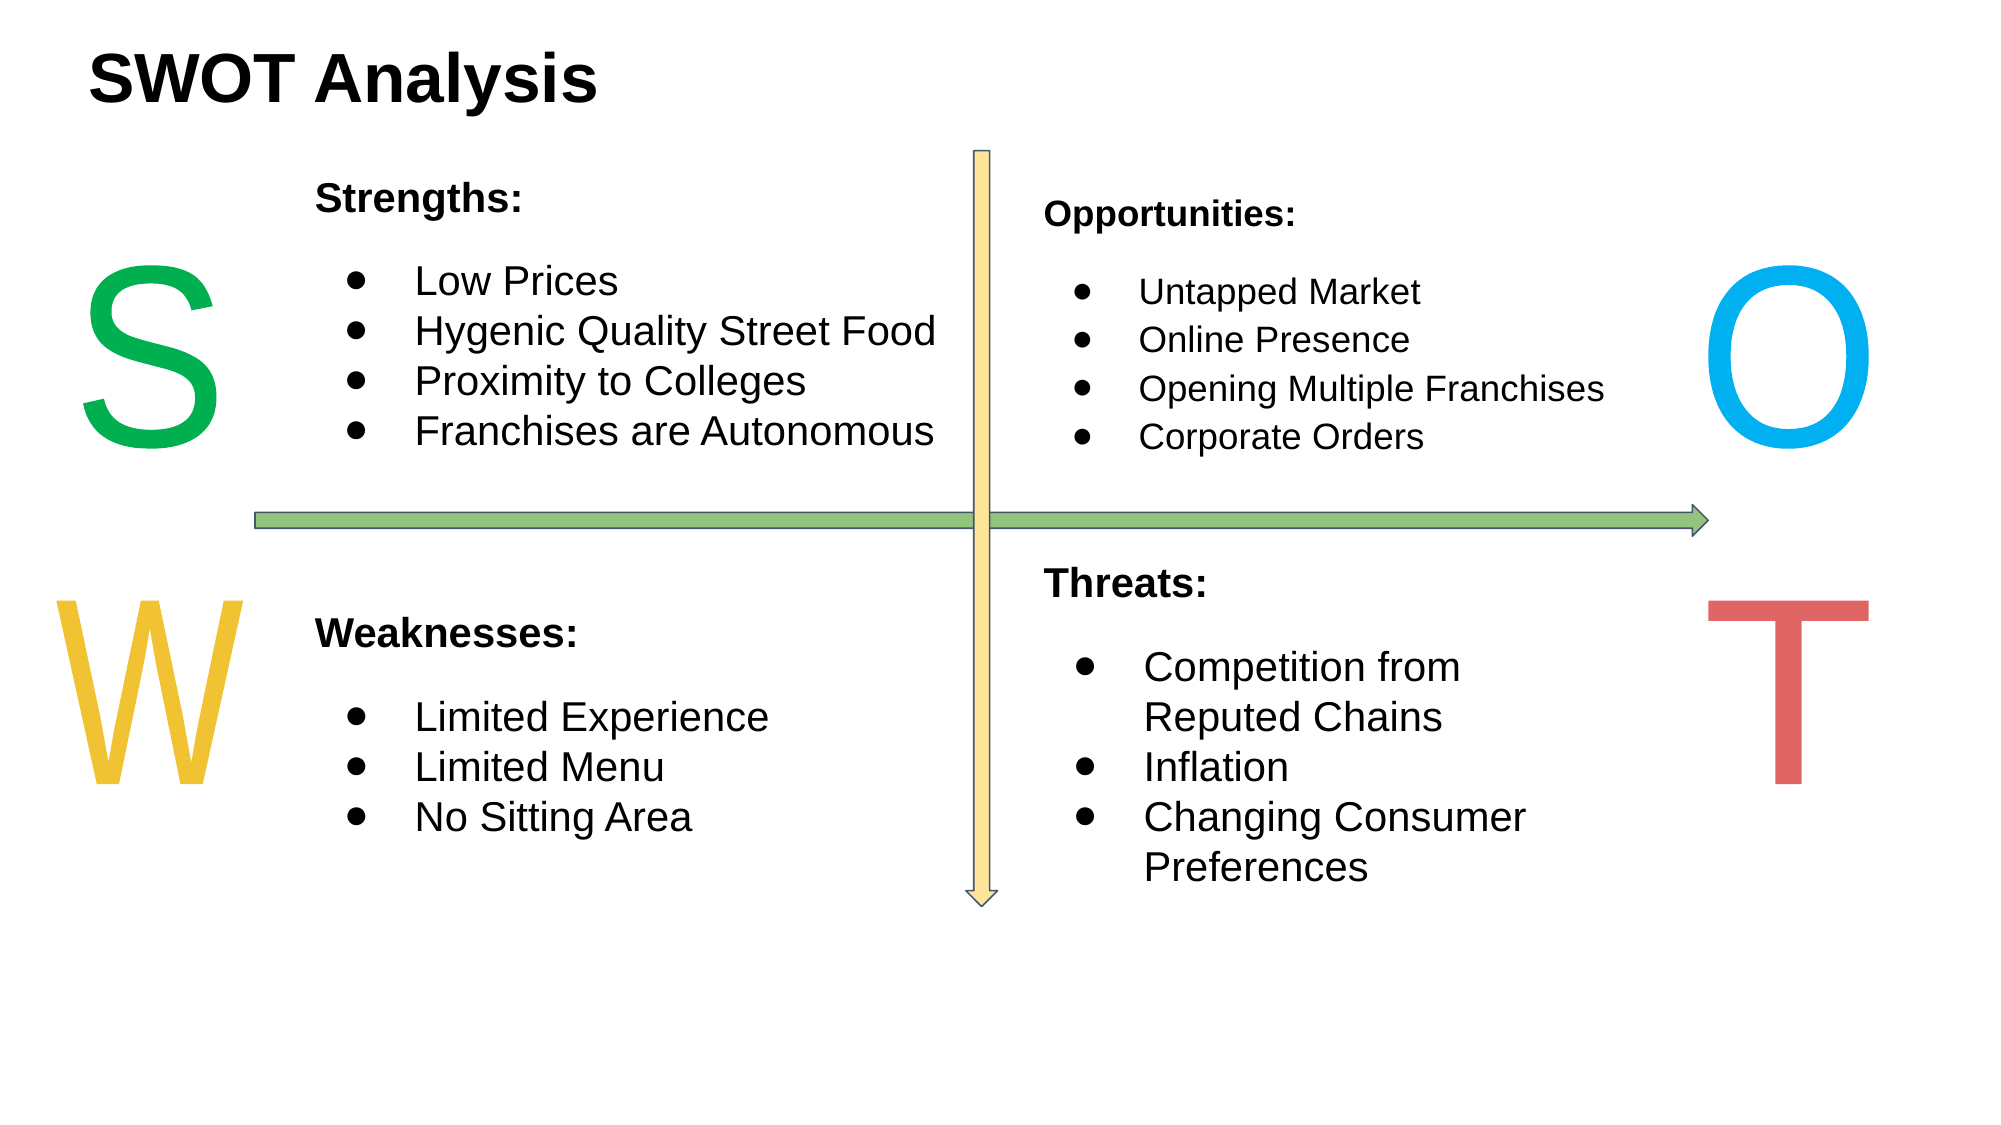

# SWOT Analysis
Strengths:
Low Prices
Hygenic Quality Street Food
Proximity to Colleges
Franchises are Autonomous

Opportunities:
Untapped Market
Online Presence
Opening Multiple Franchises
Corporate Orders
S
O

Threats:
Competition from Reputed Chains
Inflation
Changing Consumer Preferences
Weaknesses:
Limited Experience
Limited Menu
No Sitting Area
T
W